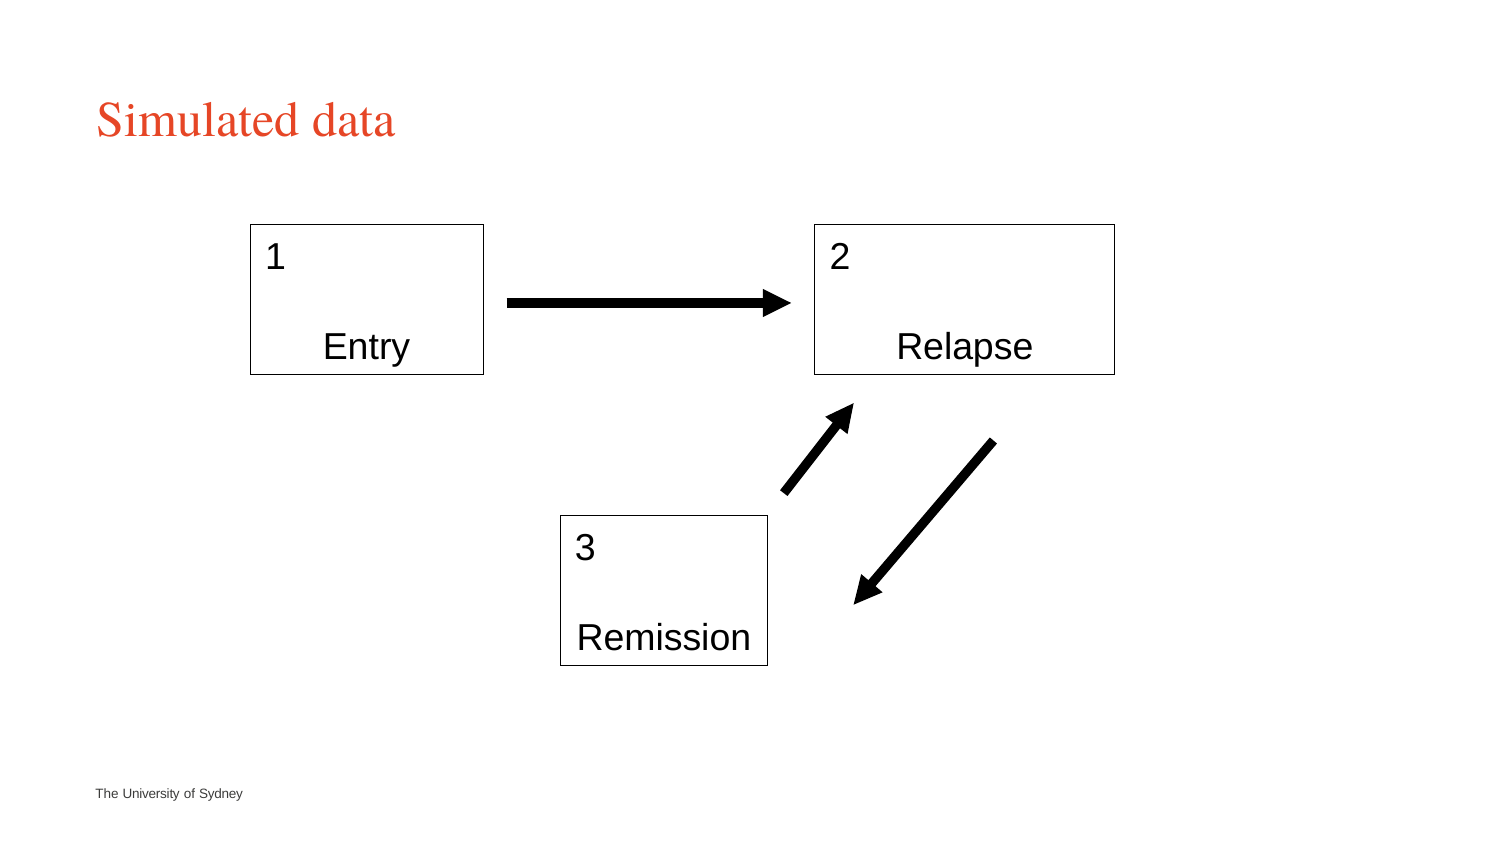

# Simulated data
1

Entry
2

Relapse
3

Remission